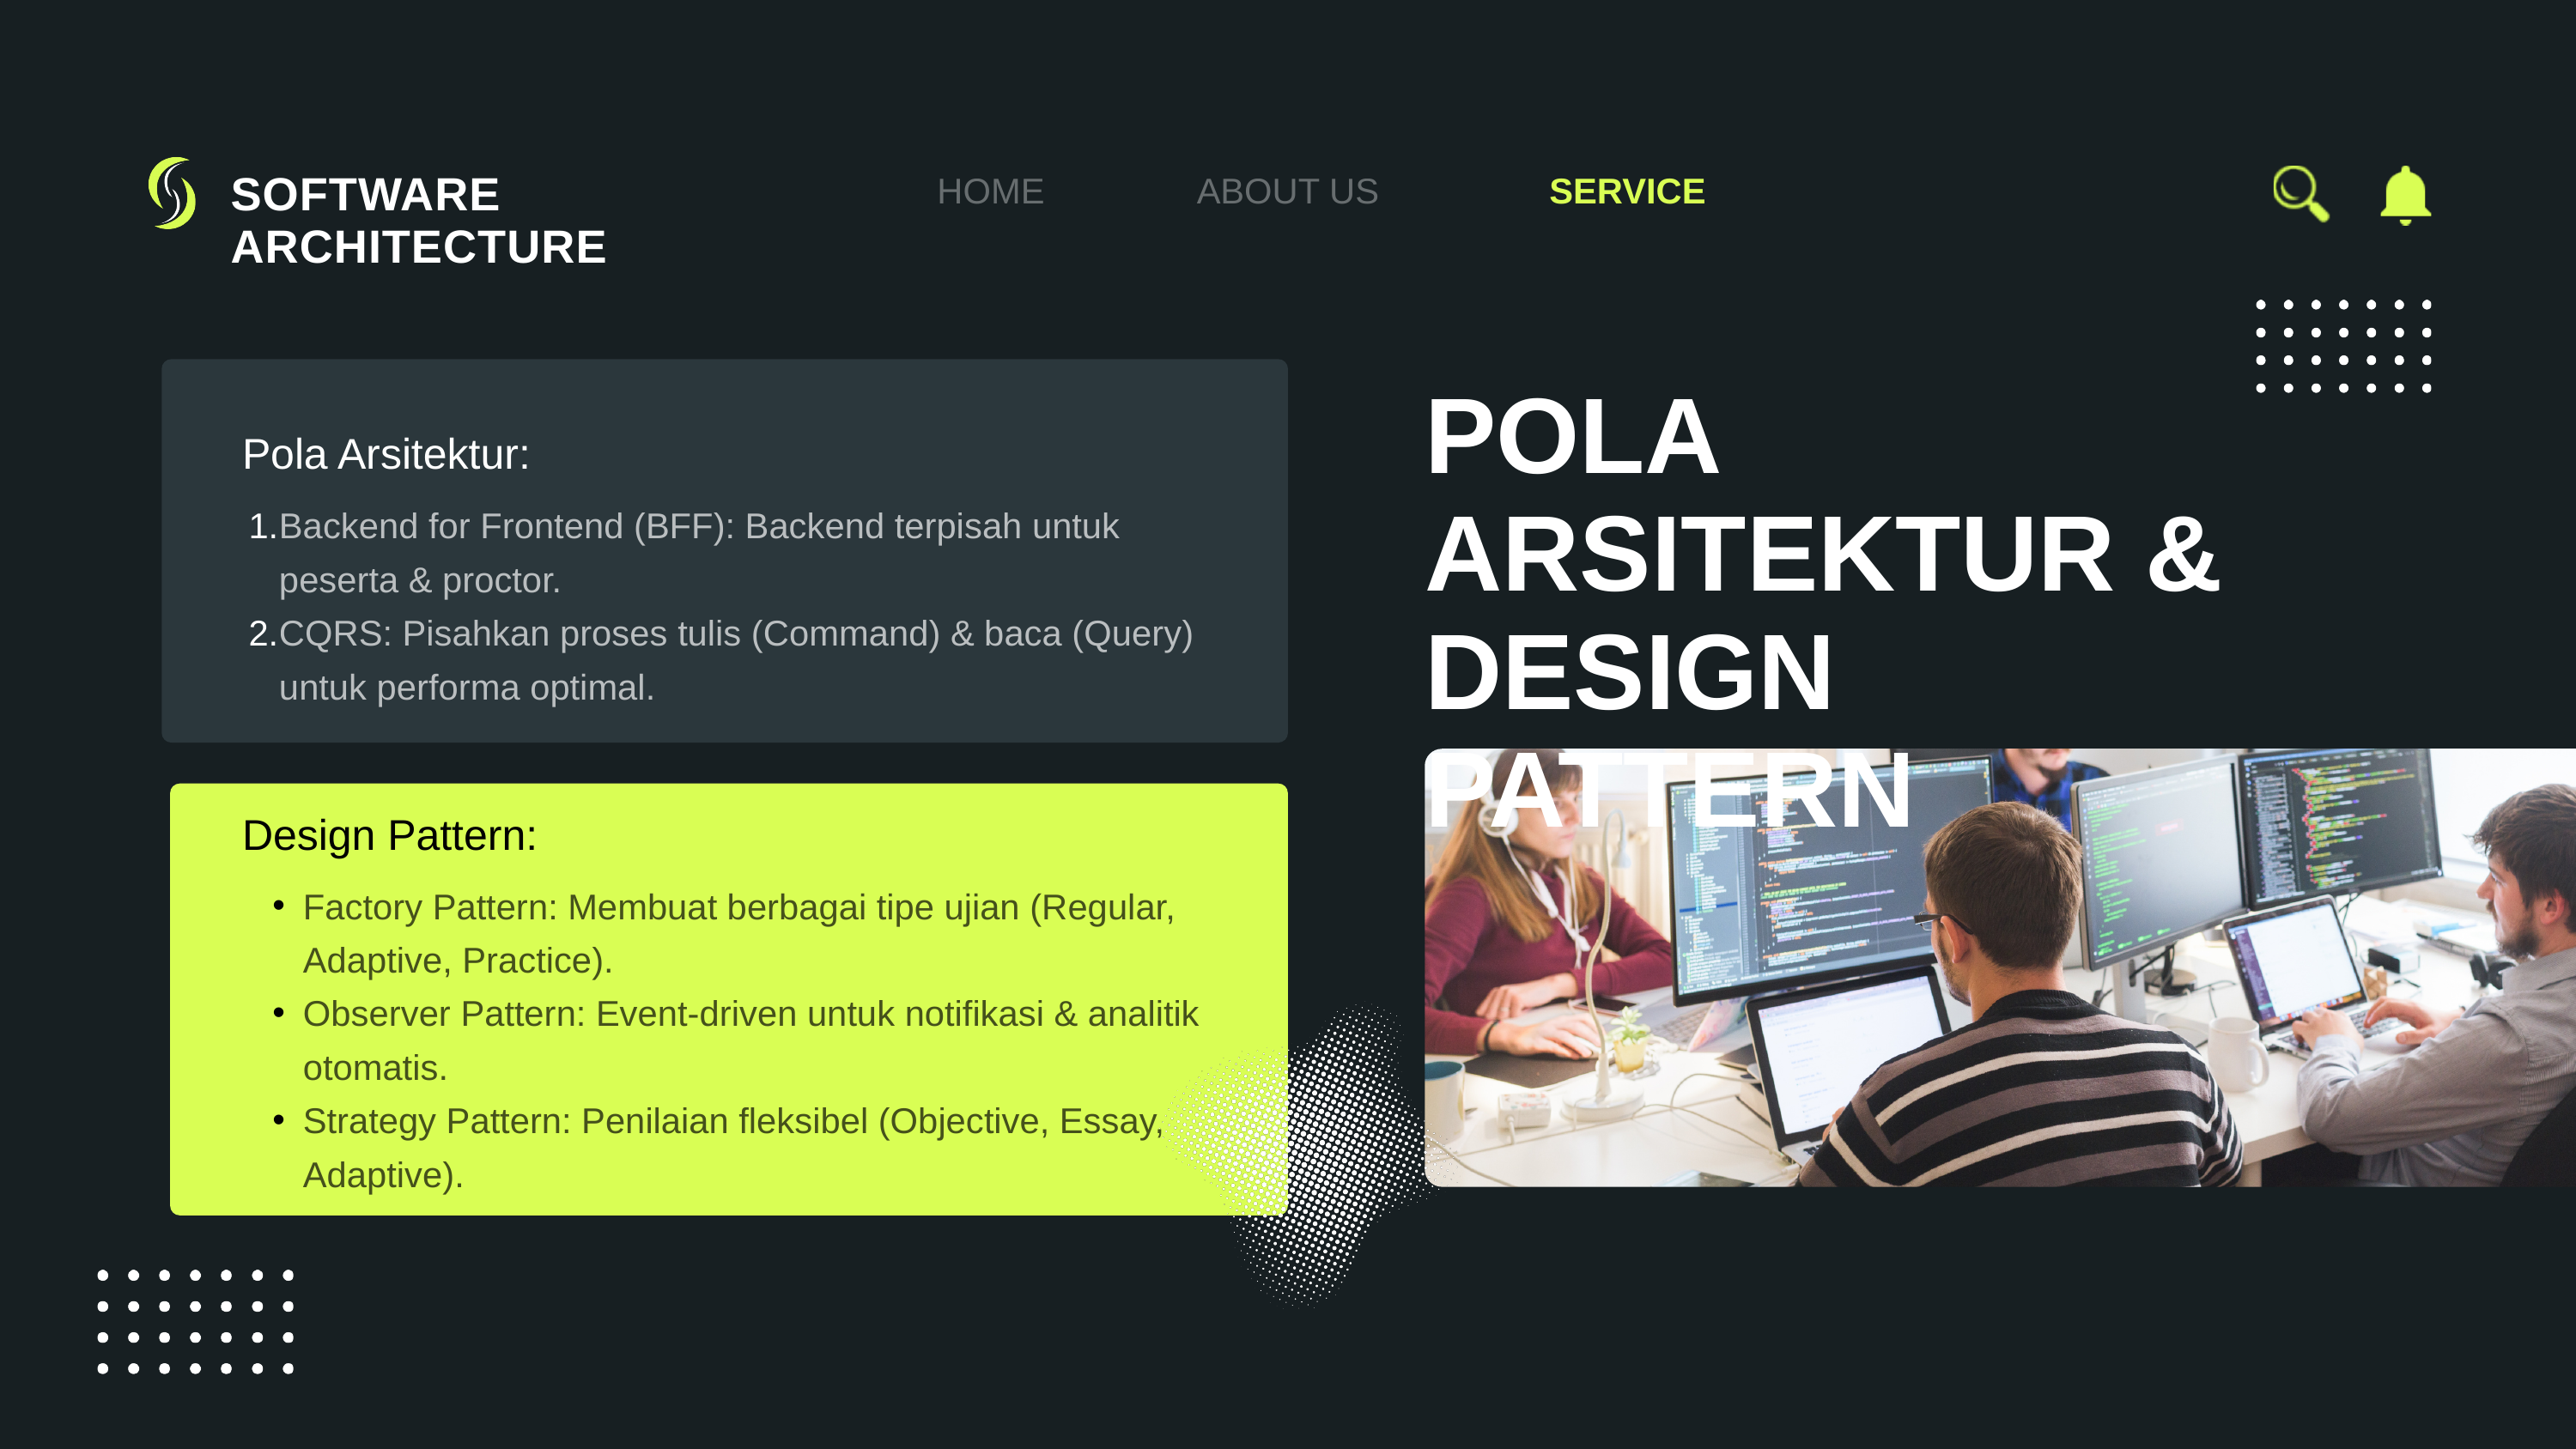

SOFTWARE ARCHITECTURE
HOME
ABOUT US
SERVICE

POLA ARSITEKTUR & DESIGN PATTERN
Pola Arsitektur:
Backend for Frontend (BFF): Backend terpisah untuk peserta & proctor.
CQRS: Pisahkan proses tulis (Command) & baca (Query) untuk performa optimal.

Design Pattern:
Factory Pattern: Membuat berbagai tipe ujian (Regular, Adaptive, Practice).
Observer Pattern: Event-driven untuk notifikasi & analitik otomatis.
Strategy Pattern: Penilaian fleksibel (Objective, Essay, Adaptive).